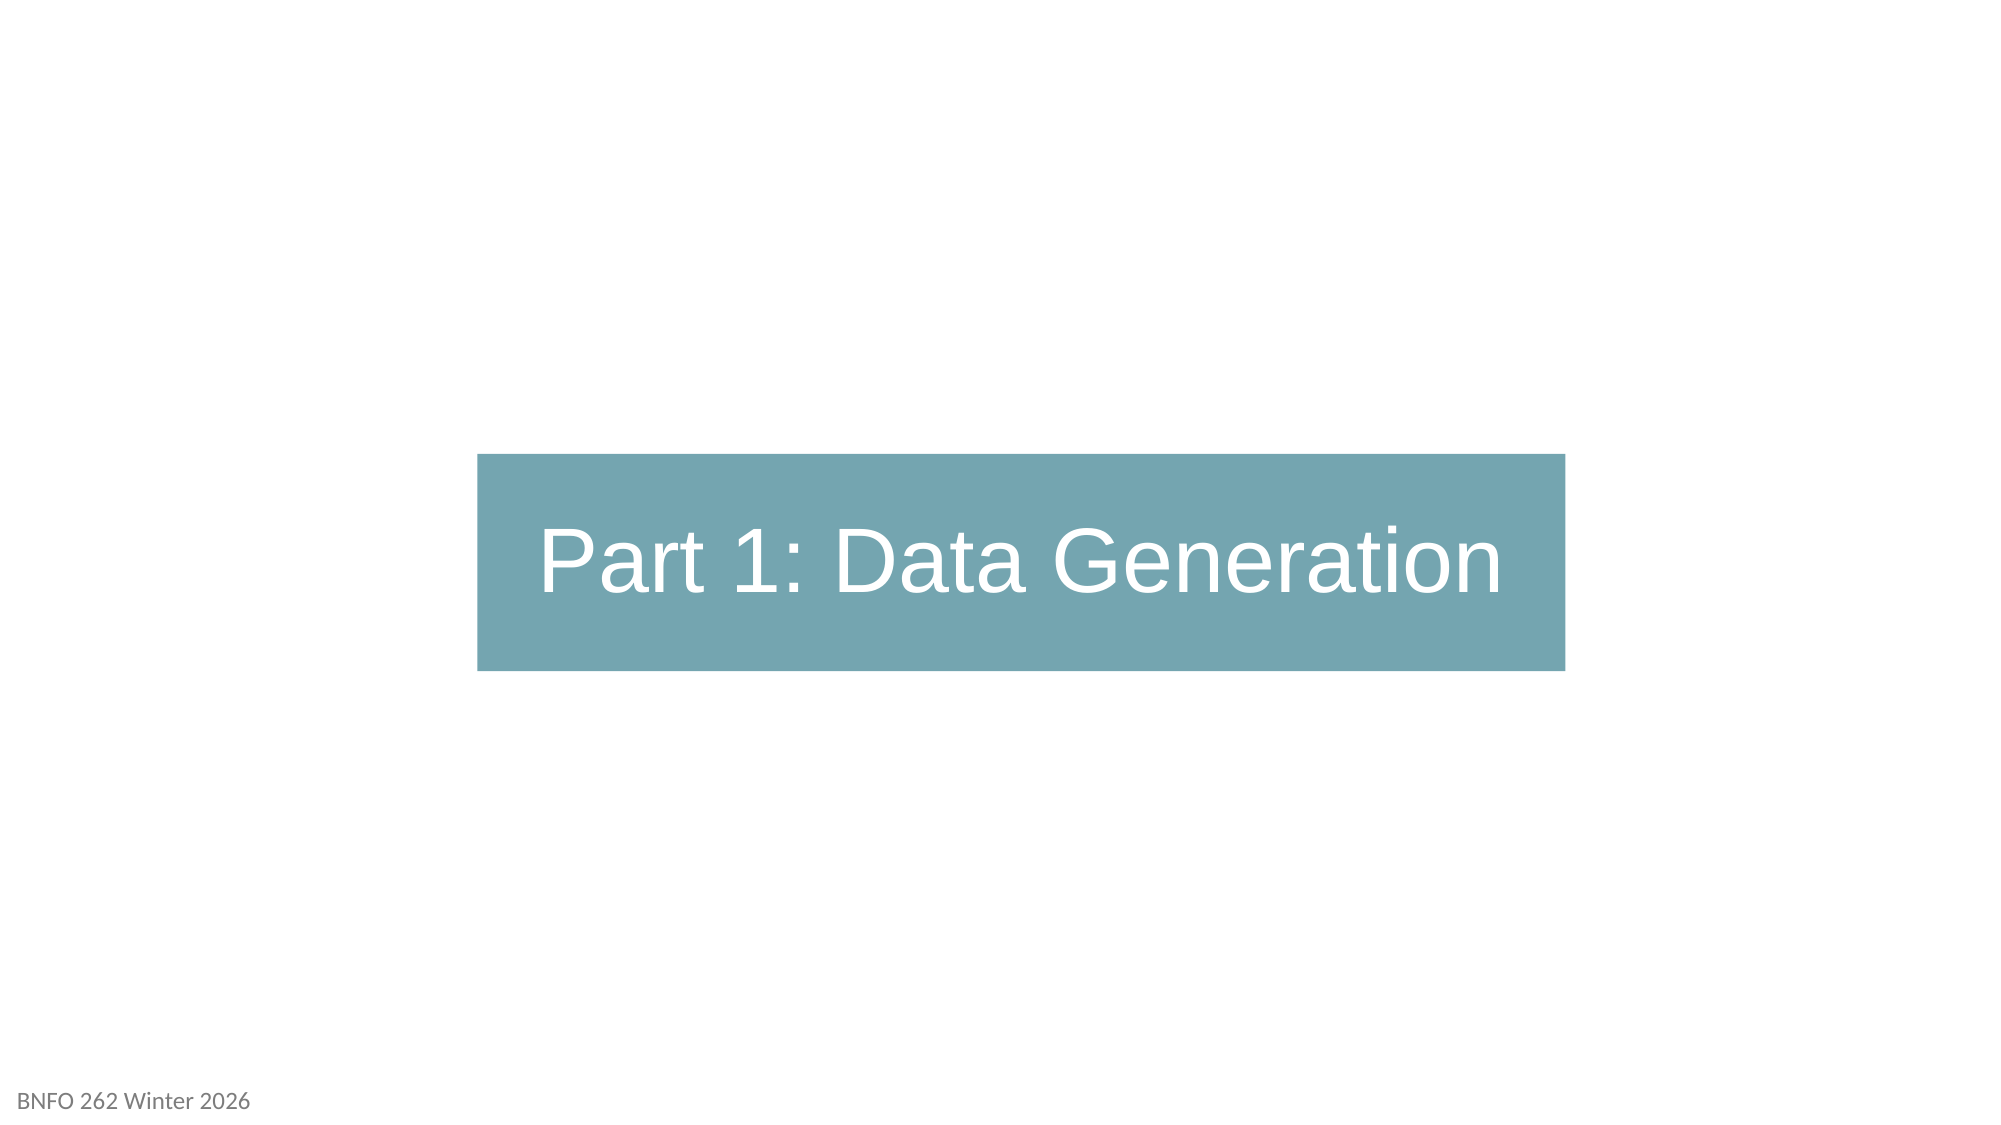

# Part 1: Data Generation
BNFO 262 Winter 2026​